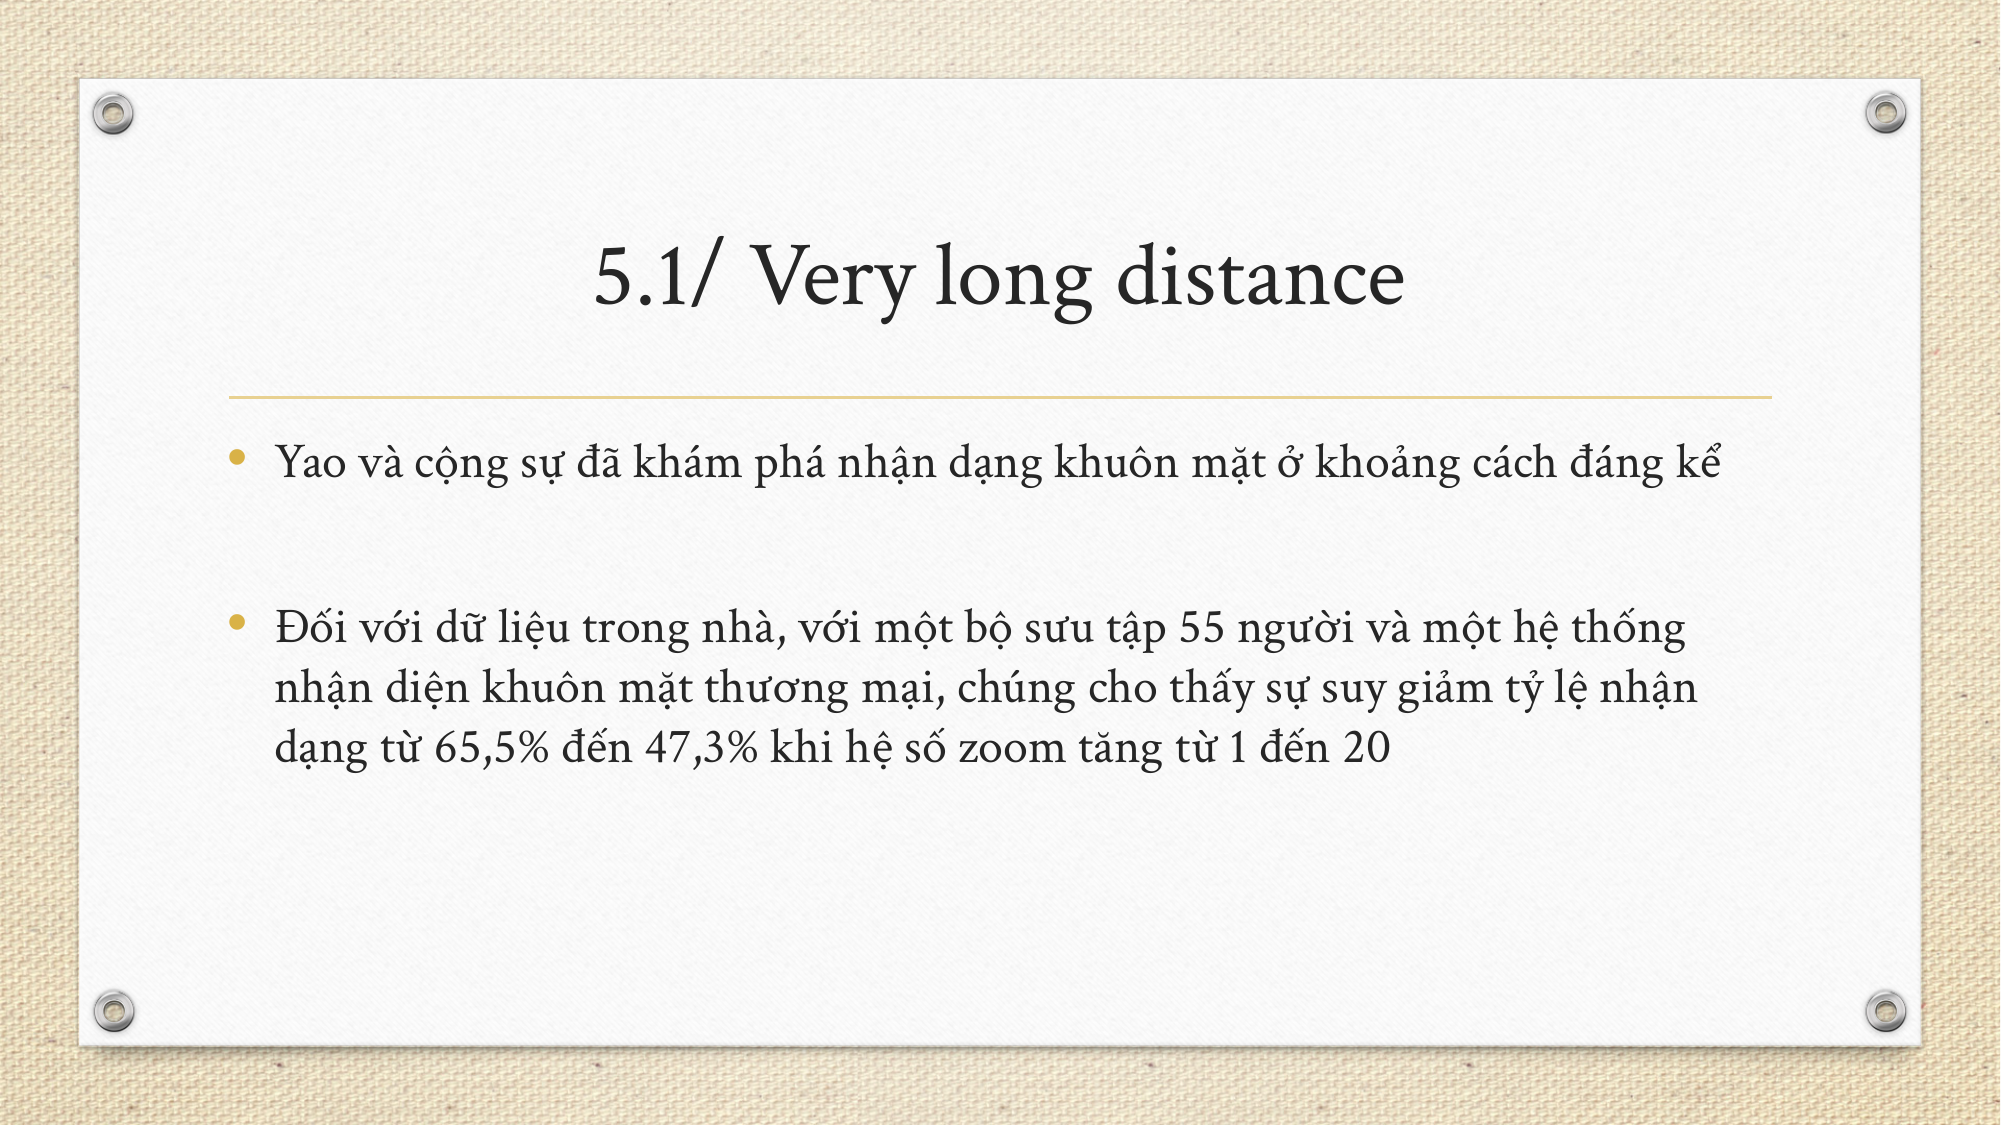

# 5.1/ Very long distance
Yao và cộng sự đã khám phá nhận dạng khuôn mặt ở khoảng cách đáng kể

Đối với dữ liệu trong nhà, với một bộ sưu tập 55 người và một hệ thống nhận diện khuôn mặt thương mại, chúng cho thấy sự suy giảm tỷ lệ nhận dạng từ 65,5% đến 47,3% khi hệ số zoom tăng từ 1 đến 20